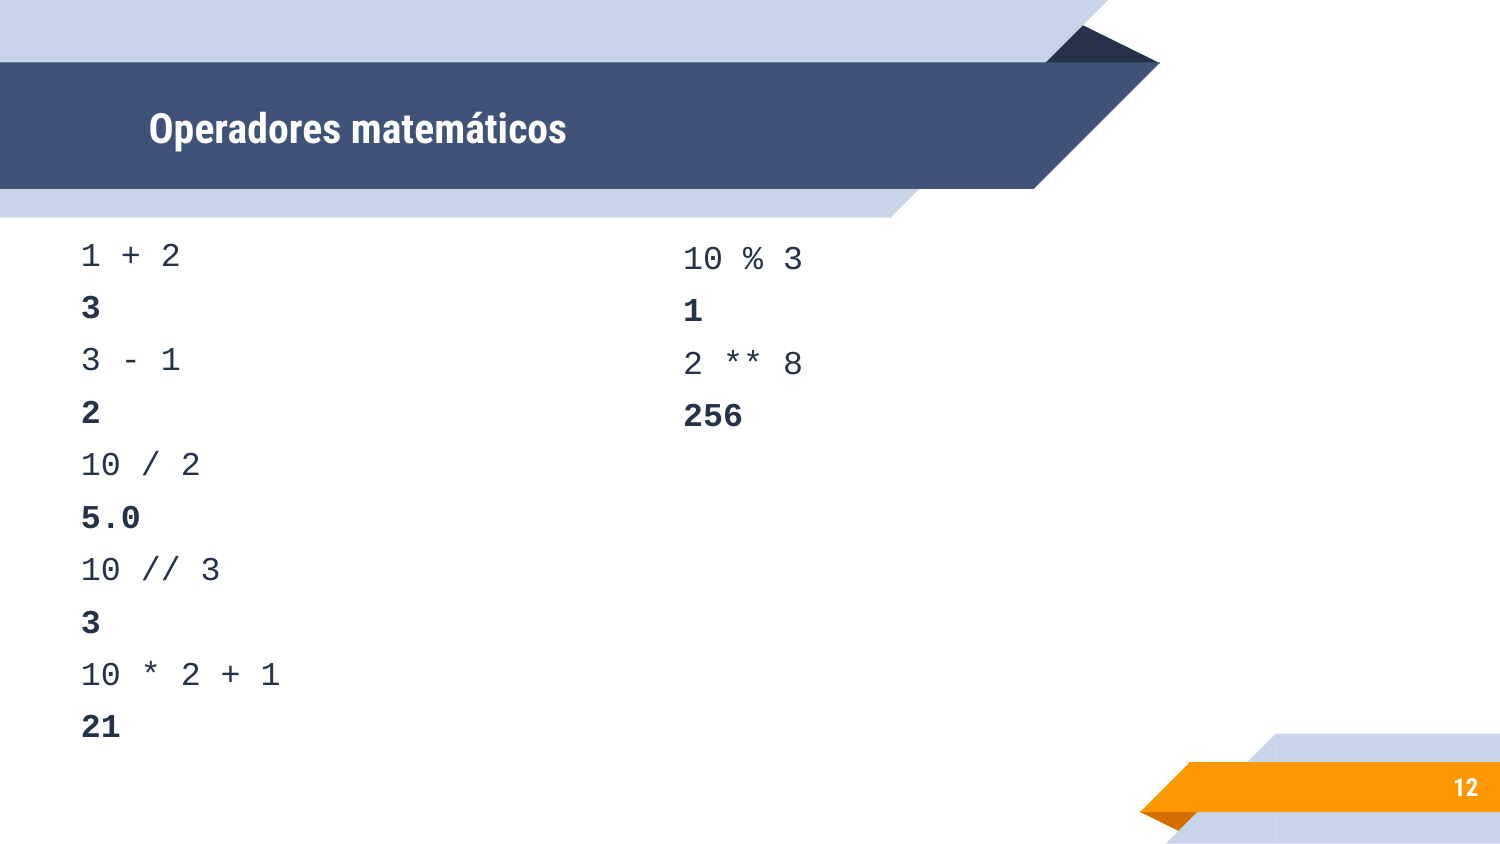

# Operadores matemáticos
1 + 2
3
3 - 1
2
10 / 2
5.0
10 // 3
3
10 * 2 + 1
21

10 % 3
1
2 ** 8
256
12